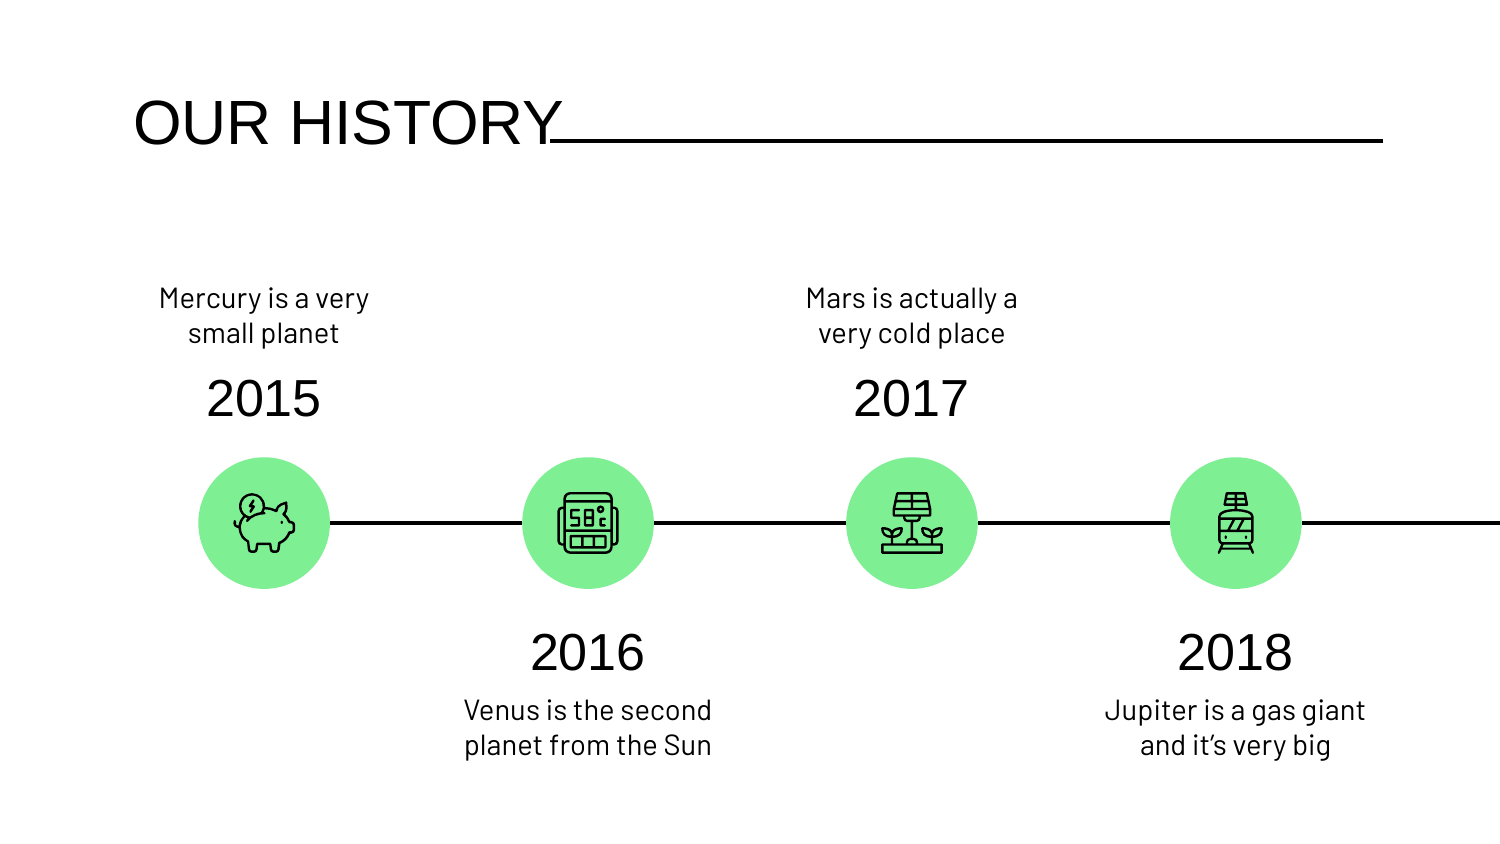

# OUR HISTORY
Mercury is a very small planet
Mars is actually a very cold place
2015
2017

2016
2018
Venus is the second planet from the Sun
Jupiter is a gas giant and it’s very big